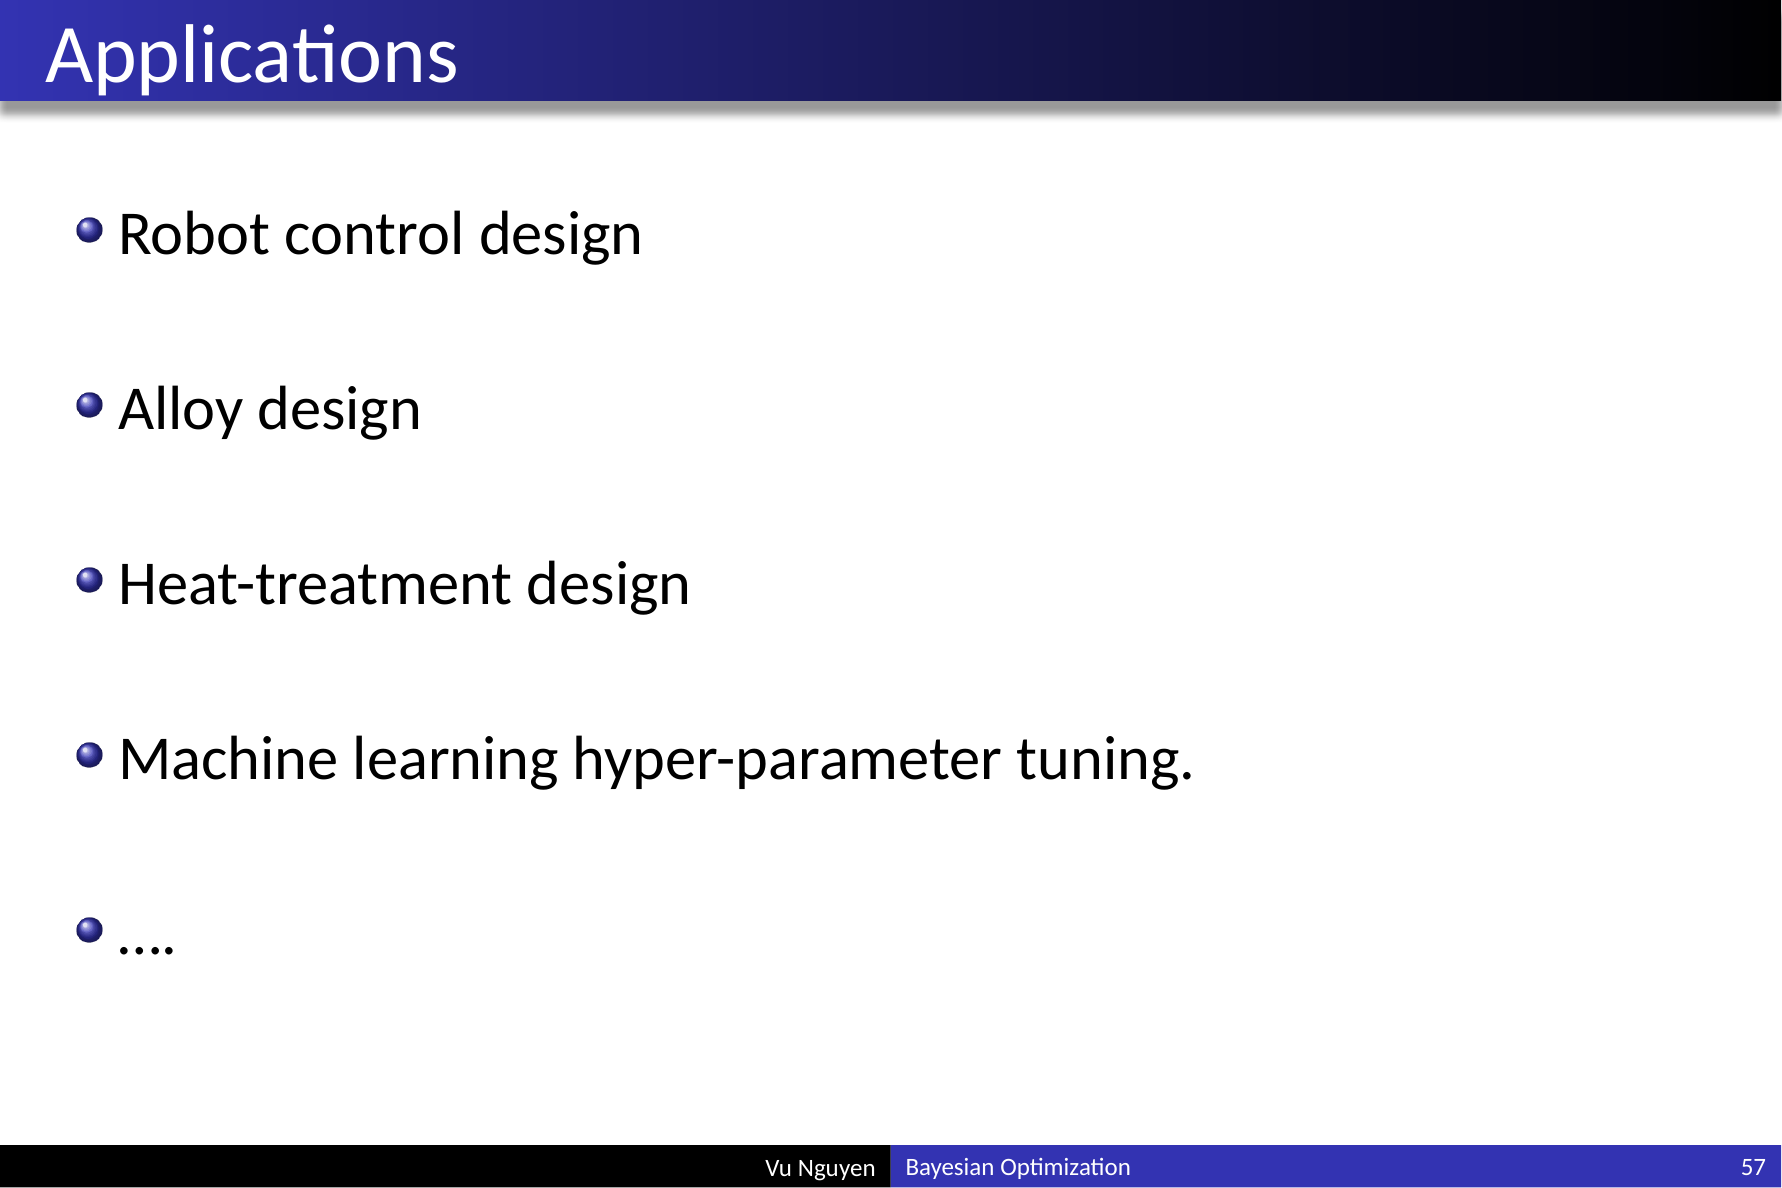

# Applications
Robot control design

Alloy design

Heat-treatment design

Machine learning hyper-parameter tuning.

….

57
Bayesian Optimization